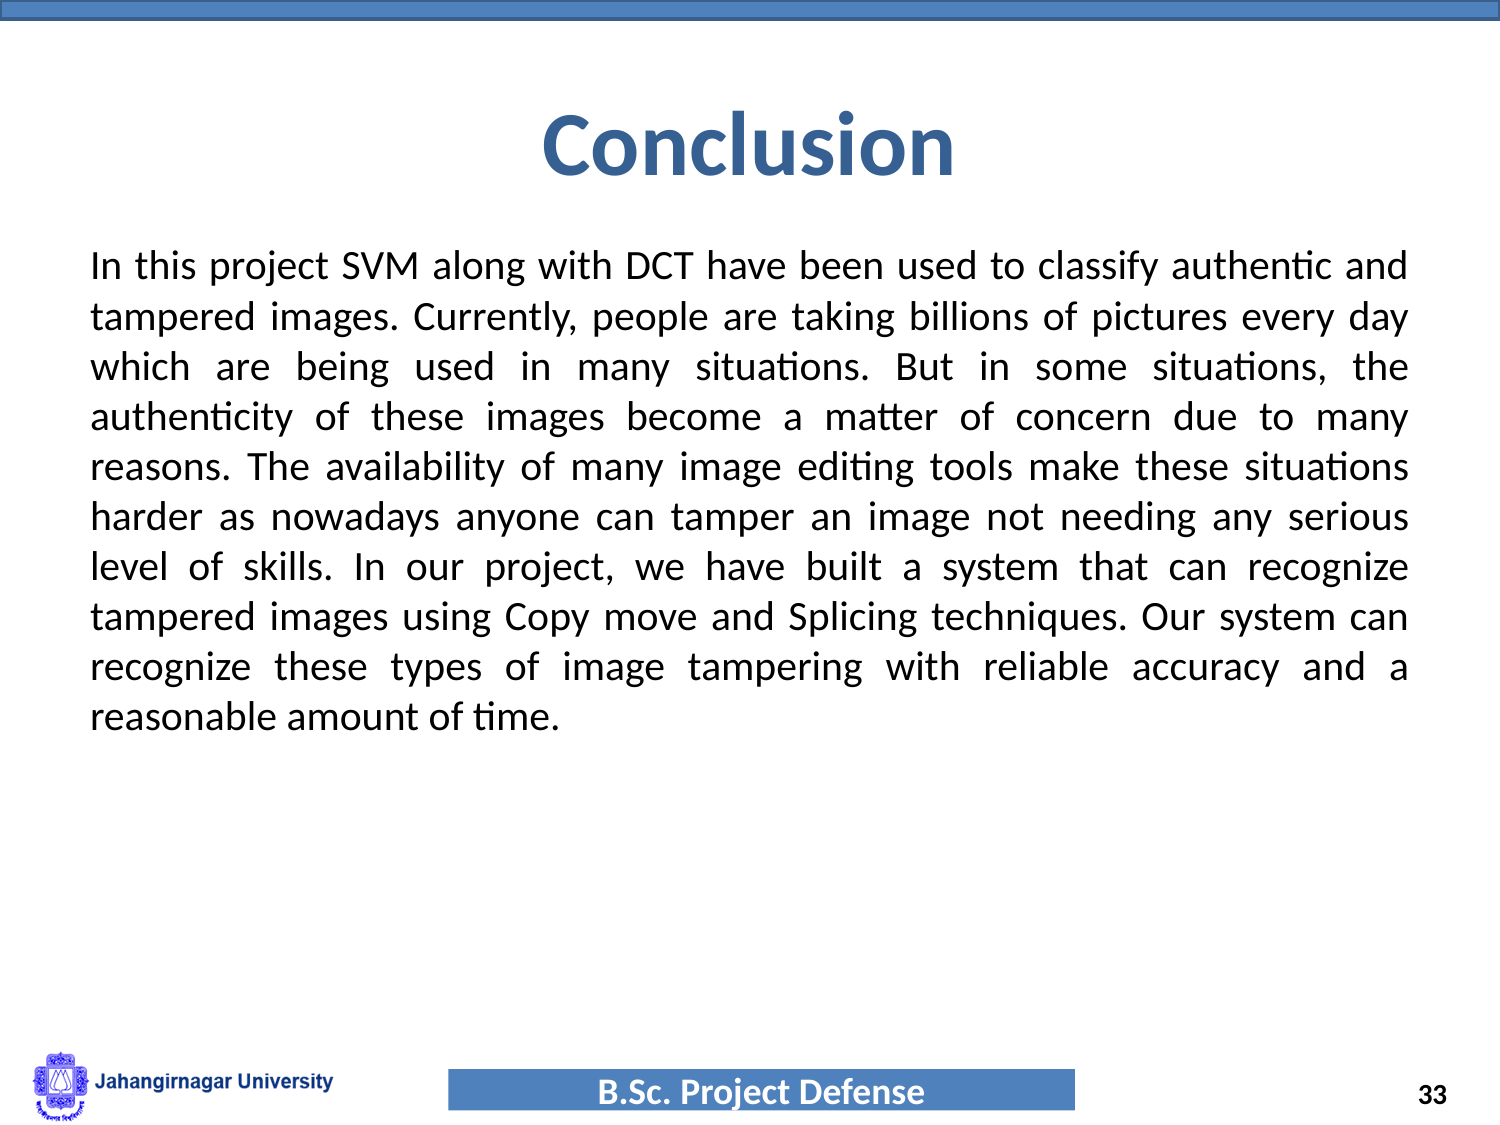

# Conclusion
In this project SVM along with DCT have been used to classify authentic and tampered images. Currently, people are taking billions of pictures every day which are being used in many situations. But in some situations, the authenticity of these images become a matter of concern due to many reasons. The availability of many image editing tools make these situations harder as nowadays anyone can tamper an image not needing any serious level of skills. In our project, we have built a system that can recognize tampered images using Copy move and Splicing techniques. Our system can recognize these types of image tampering with reliable accuracy and a reasonable amount of time.
33